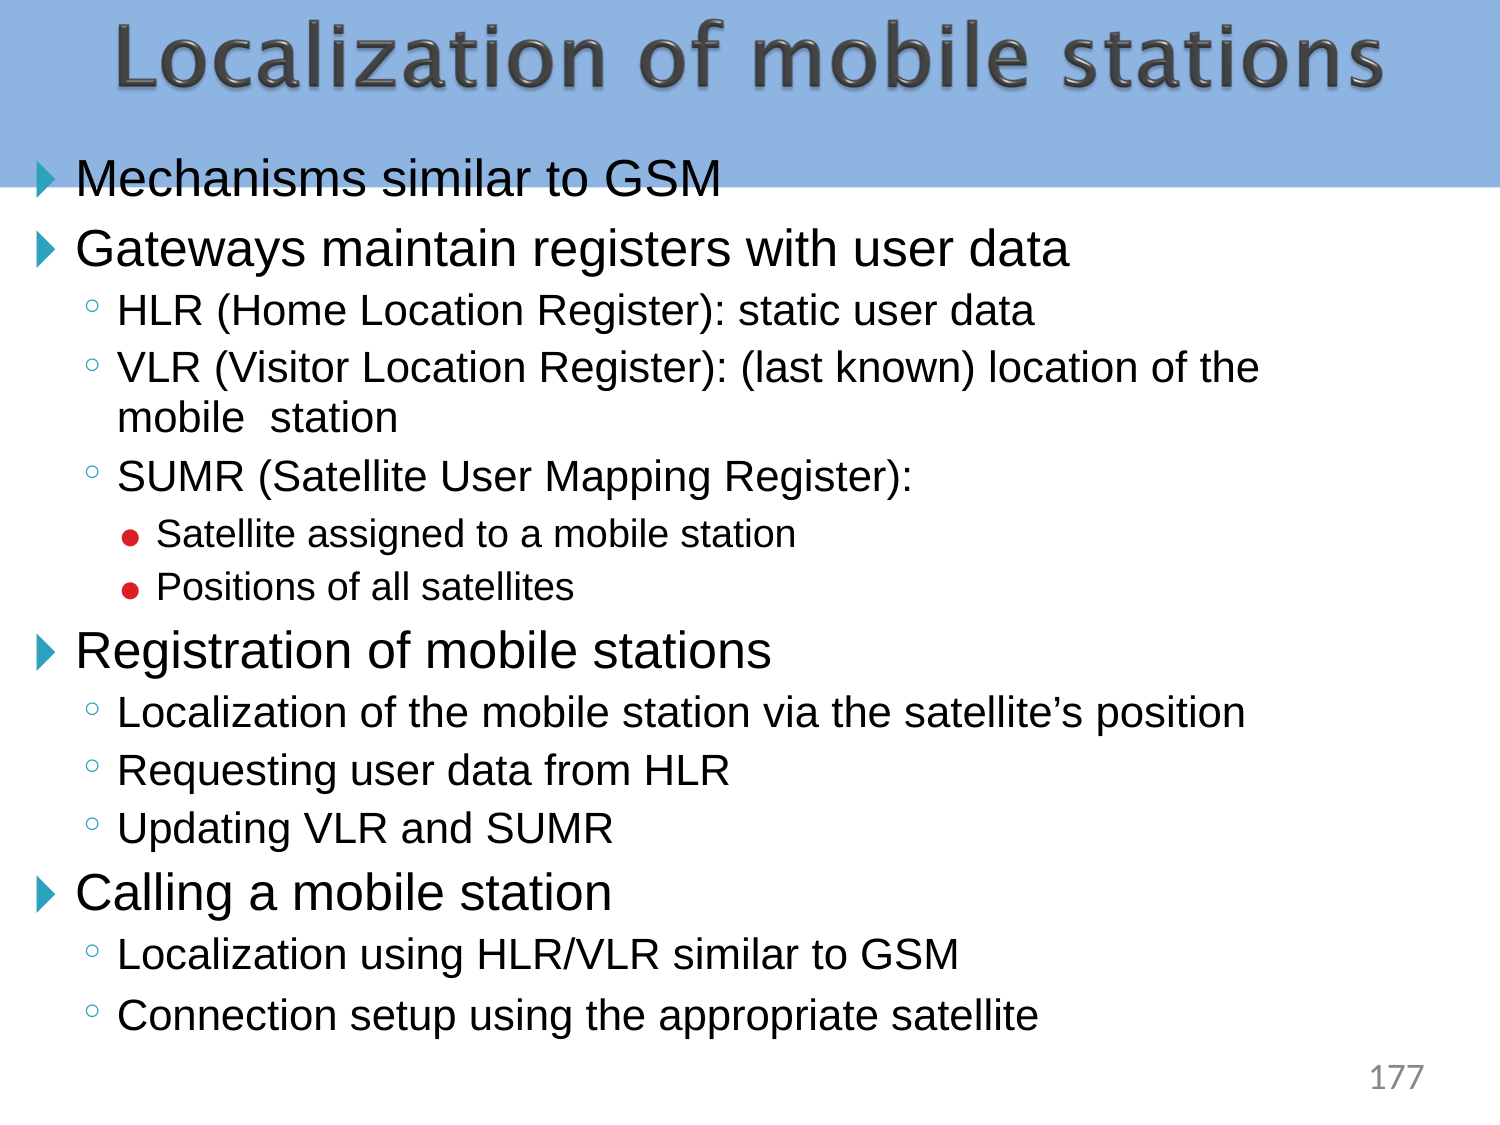

Mechanisms similar to GSM
Gateways maintain registers with user data
HLR (Home Location Register): static user data
VLR (Visitor Location Register): (last known) location of the mobile  station
SUMR (Satellite User Mapping Register):
Satellite assigned to a mobile station
Positions of all satellites
Registration of mobile stations
Localization of the mobile station via the satellite’s position
Requesting user data from HLR
Updating VLR and SUMR
Calling a mobile station
Localization using HLR/VLR similar to GSM
Connection setup using the appropriate satellite

177